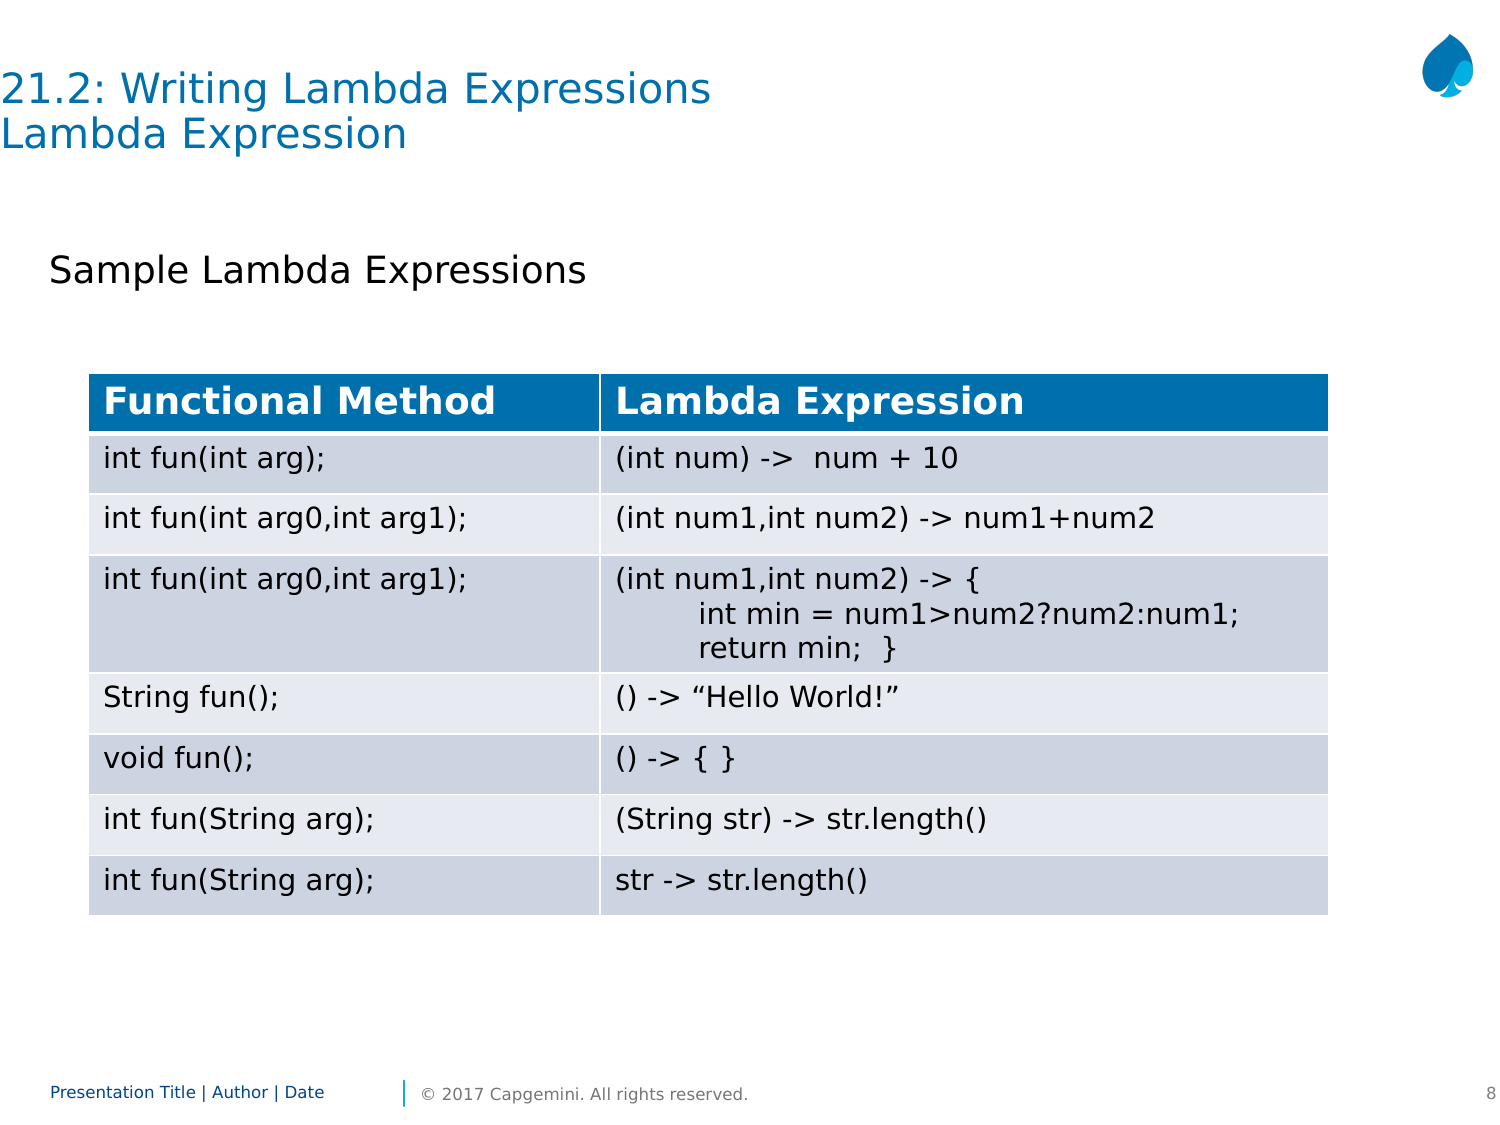

21.2: Writing Lambda Expressions
Lambda Expression
Sample Lambda Expressions

| Functional Method | Lambda Expression |
| --- | --- |
| int fun(int arg); | (int num) -> num + 10 |
| int fun(int arg0,int arg1); | (int num1,int num2) -> num1+num2 |
| int fun(int arg0,int arg1); | (int num1,int num2) -> { int min = num1>num2?num2:num1; return min; } |
| String fun(); | () -> “Hello World!” |
| void fun(); | () -> { } |
| int fun(String arg); | (String str) -> str.length() |
| int fun(String arg); | str -> str.length() |